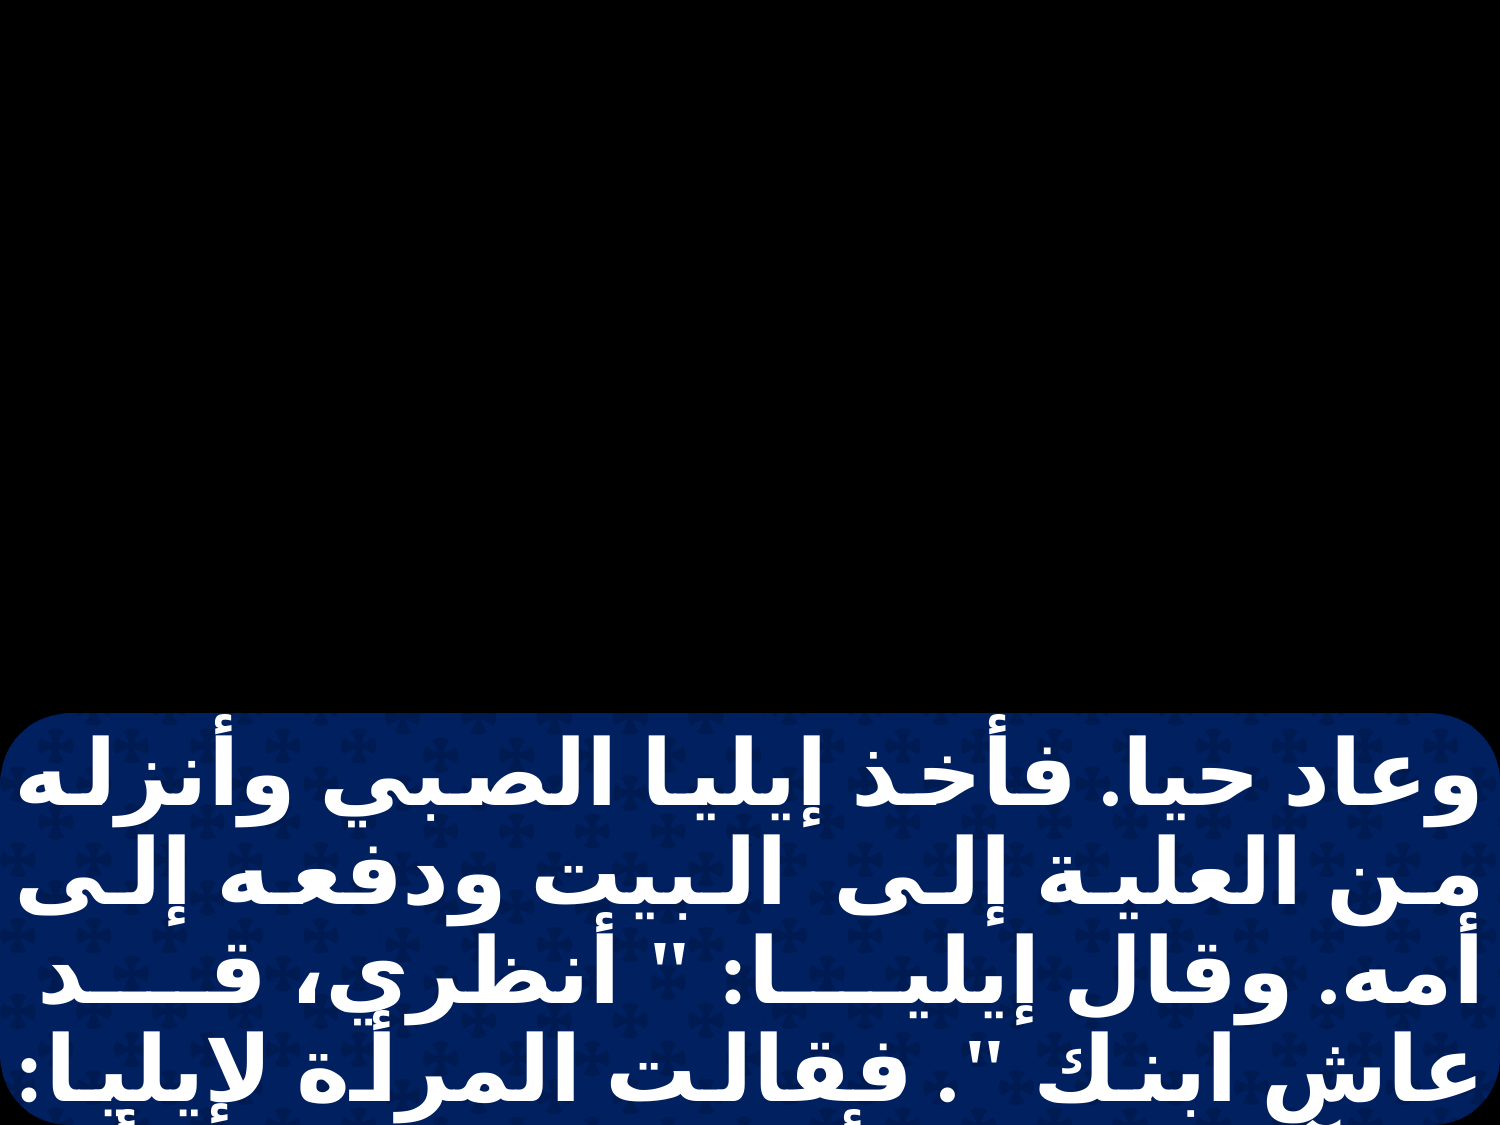

وعاد حيا. فأخذ إيليا الصبي وأنزله من العلية إلى  البيت ودفعه إلى أمه. وقال إيليا: " أنظري، قد  عاش ابنك ". فقالت المرأة لإيليا: " الآن علمت  أنك رجل الله، وأن كلام الرب في فمك حق ".